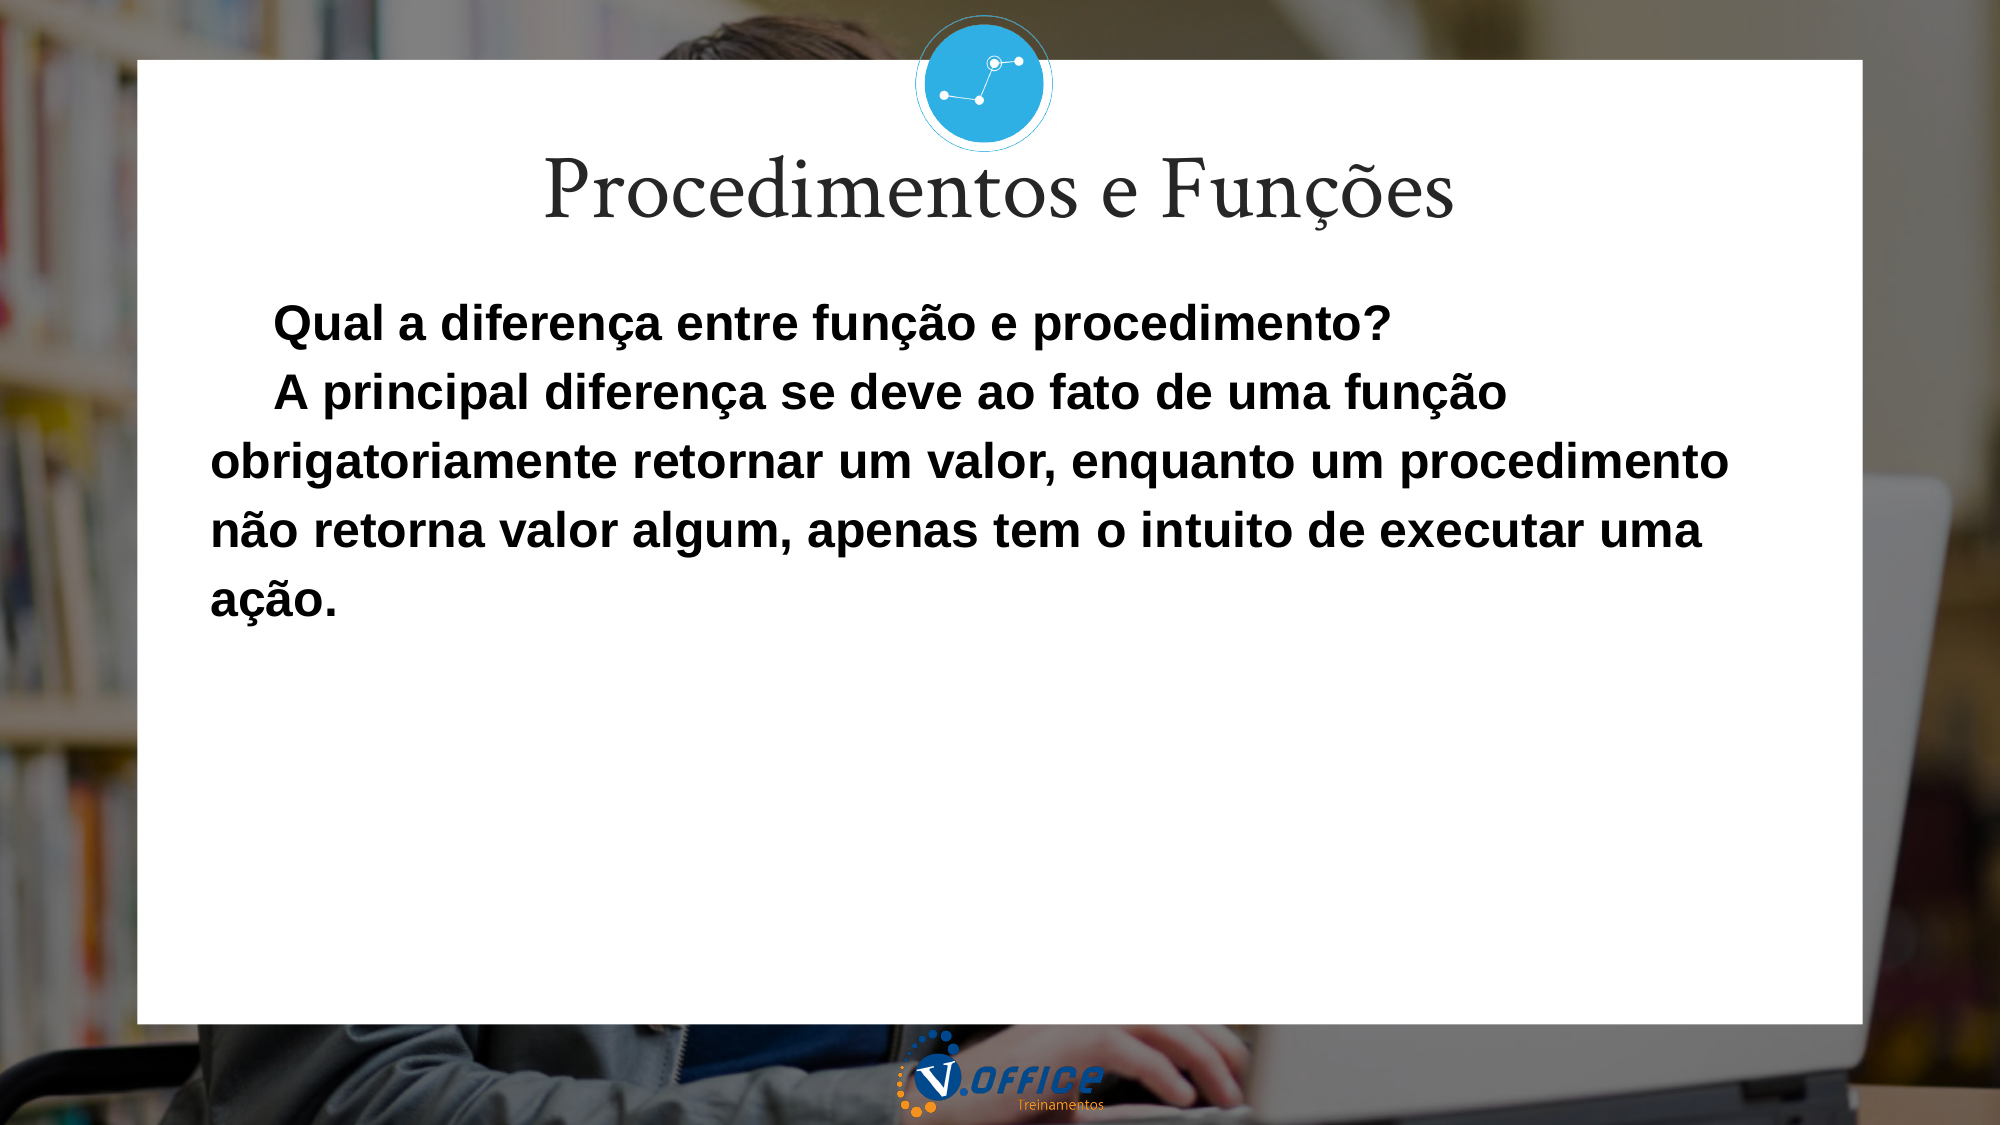

Procedimentos e Funções
Qual a diferença entre função e procedimento?
A principal diferença se deve ao fato de uma função obrigatoriamente retornar um valor, enquanto um procedimento não retorna valor algum, apenas tem o intuito de executar uma ação.